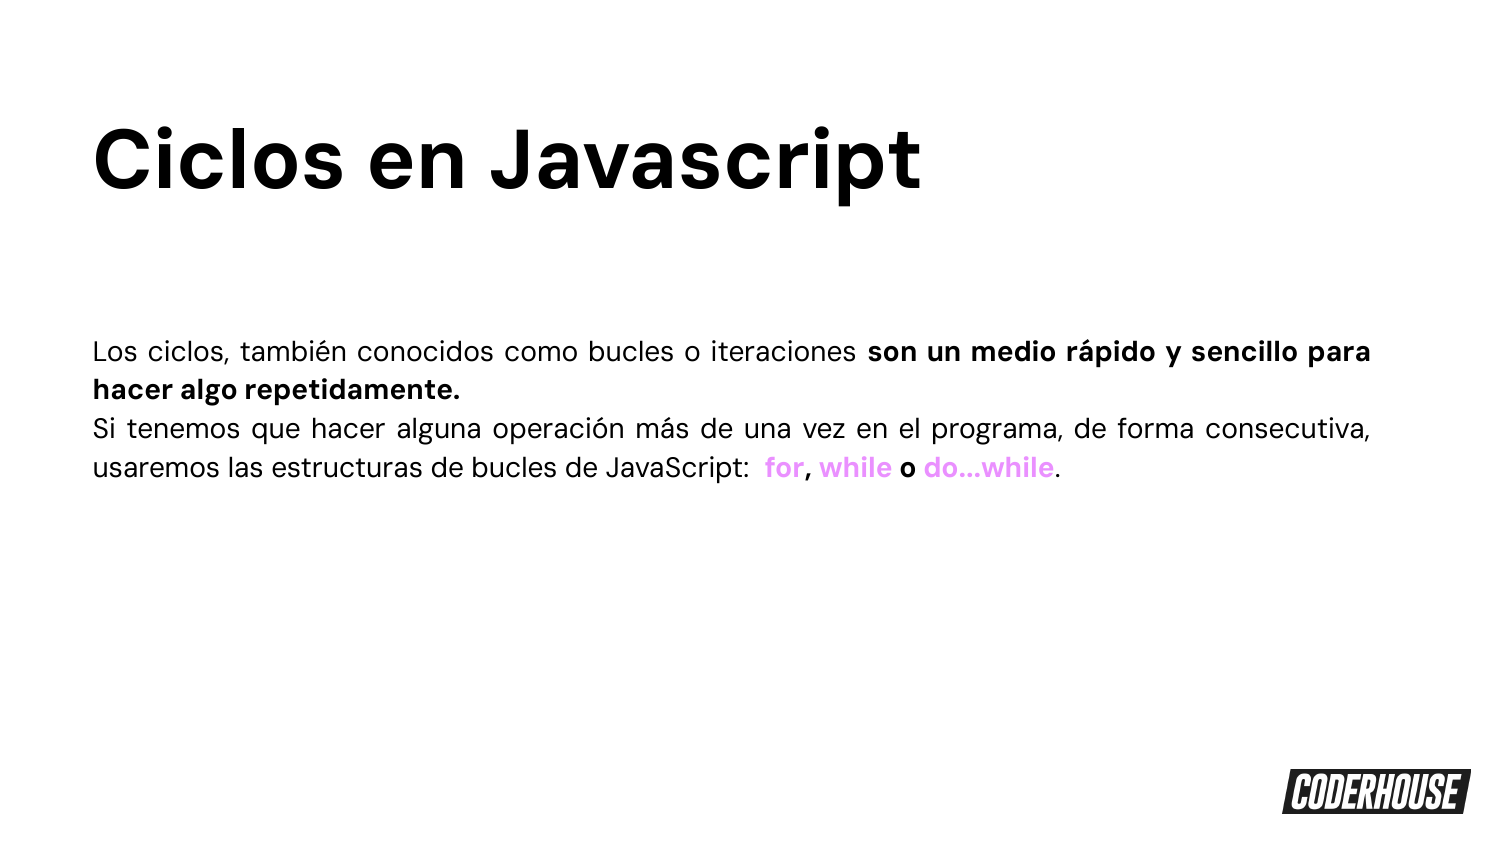

Ciclos en Javascript
Los ciclos, también conocidos como bucles o iteraciones son un medio rápido y sencillo para hacer algo repetidamente.
Si tenemos que hacer alguna operación más de una vez en el programa, de forma consecutiva, usaremos las estructuras de bucles de JavaScript:  for, while o do...while.